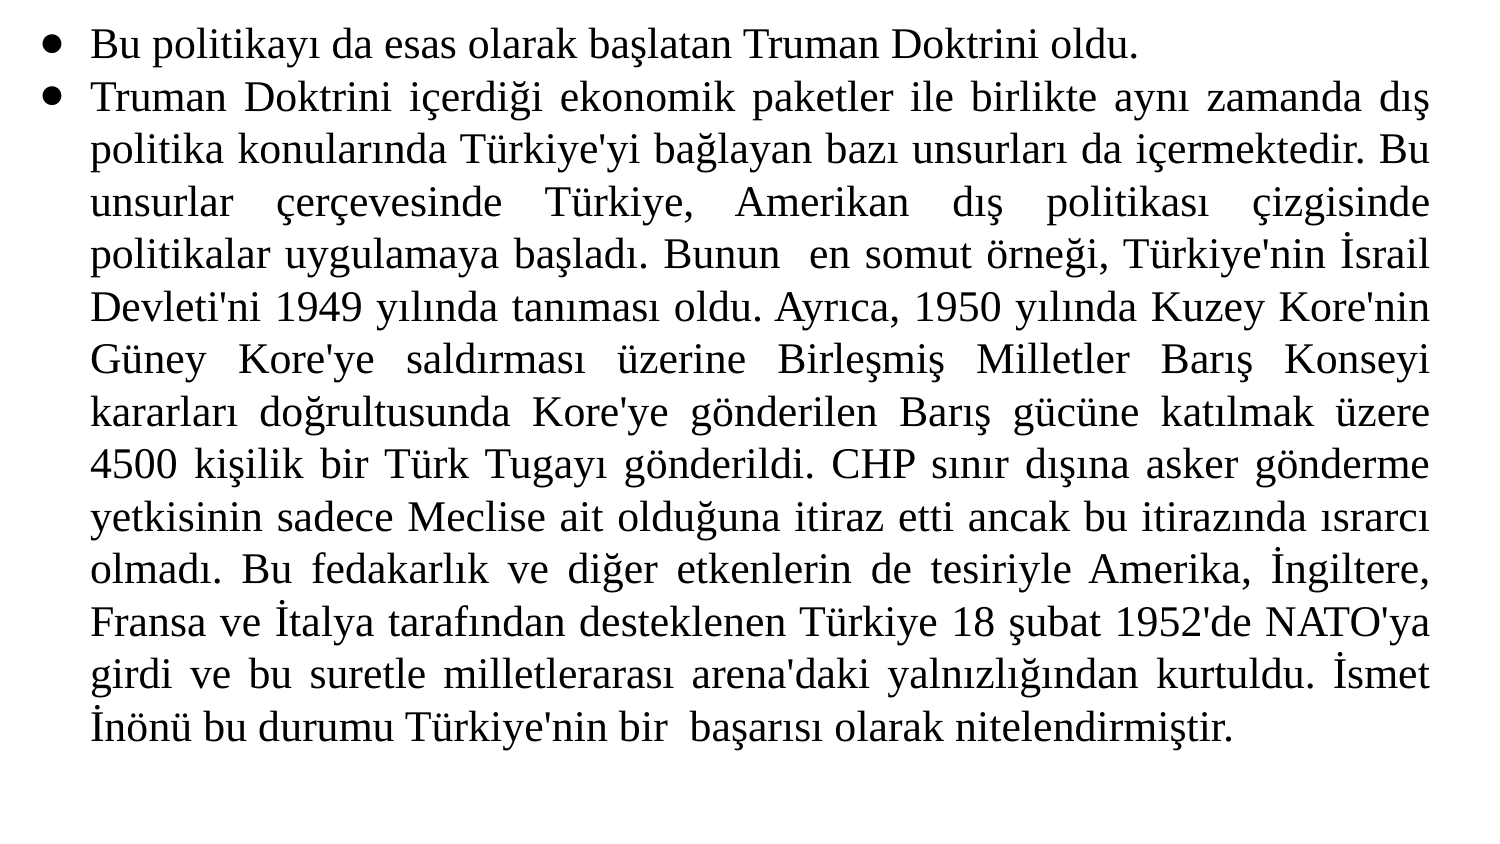

Bu politikayı da esas olarak başlatan Truman Doktrini oldu.
Truman Doktrini içerdiği ekonomik paketler ile birlikte aynı zamanda dış politika konularında Türkiye'yi bağlayan bazı unsurları da içermektedir. Bu unsurlar çerçevesinde Türkiye, Amerikan dış politikası çizgisinde politikalar uygulamaya başladı. Bunun  en somut örneği, Türkiye'nin İsrail Devleti'ni 1949 yılında tanıması oldu. Ayrıca, 1950 yılında Kuzey Kore'nin Güney Kore'ye saldırması üzerine Birleşmiş Milletler Barış Konseyi kararları doğrultusunda Kore'ye gönderilen Barış gücüne katılmak üzere 4500 kişilik bir Türk Tugayı gönderildi. CHP sınır dışına asker gönderme yetkisinin sadece Meclise ait olduğuna itiraz etti ancak bu itirazında ısrarcı olmadı. Bu fedakarlık ve diğer etkenlerin de tesiriyle Amerika, İngiltere, Fransa ve İtalya tarafından desteklenen Türkiye 18 şubat 1952'de NATO'ya girdi ve bu suretle milletlerarası arena'daki yalnızlığından kurtuldu. İsmet İnönü bu durumu Türkiye'nin bir  başarısı olarak nitelendirmiştir.